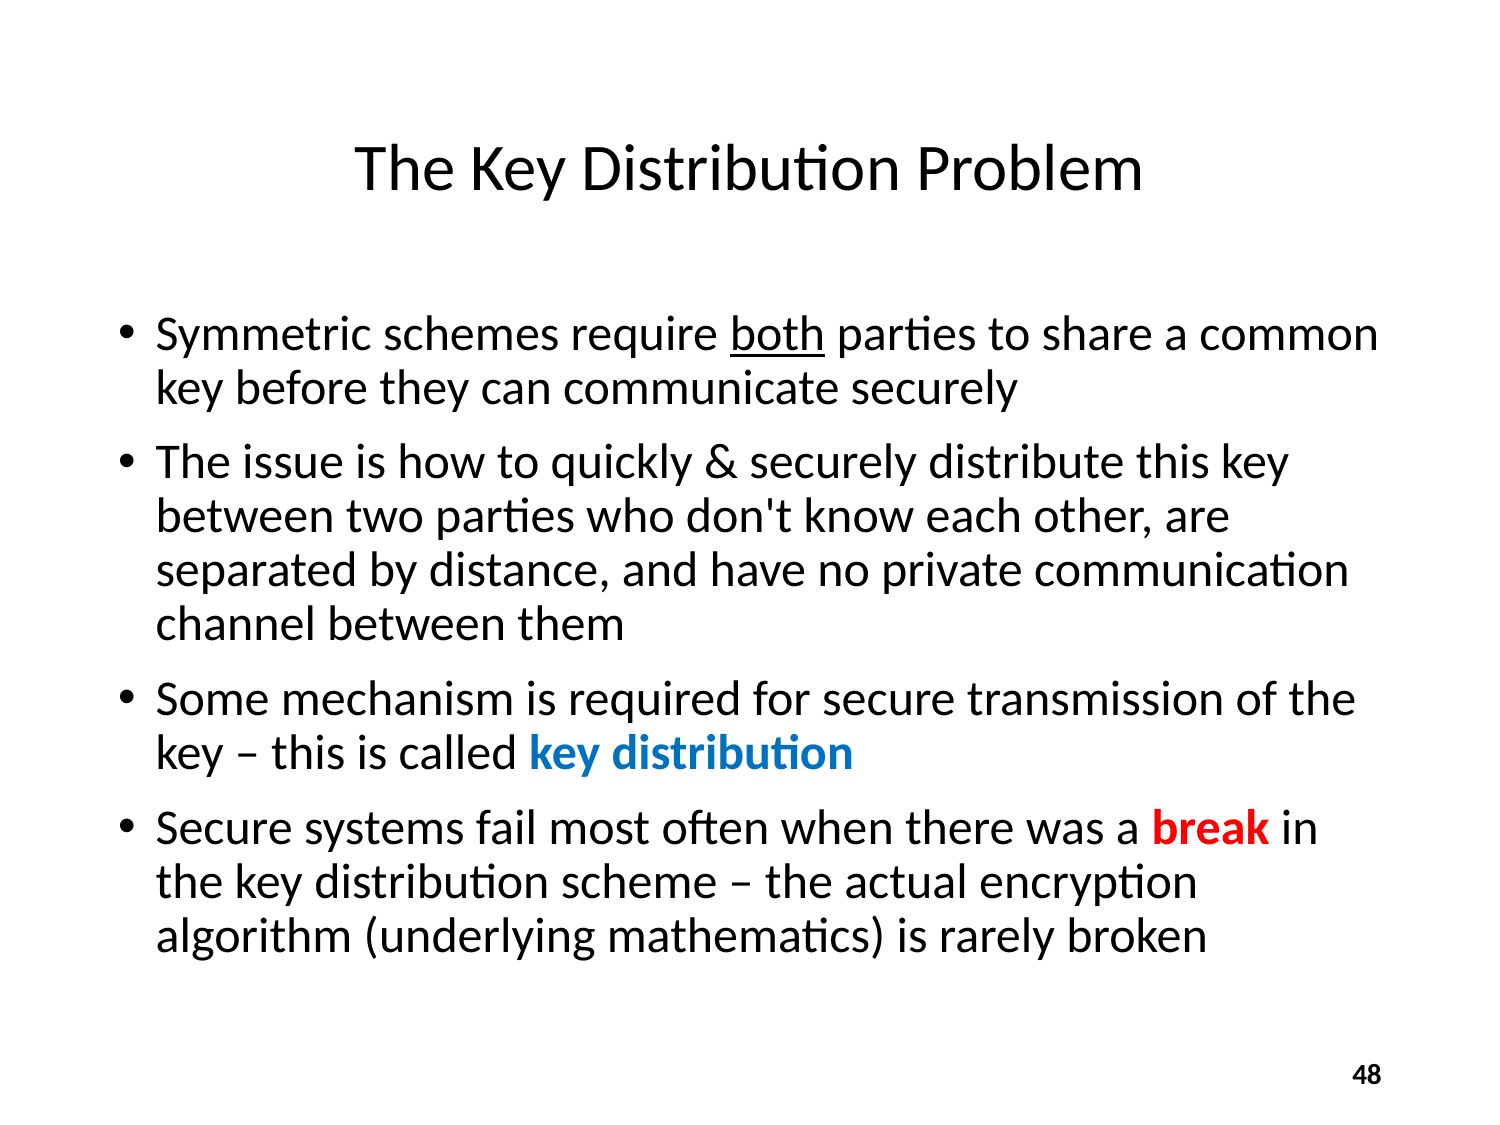

# The Key Distribution Problem
Symmetric schemes require both parties to share a common key before they can communicate securely
The issue is how to quickly & securely distribute this key between two parties who don't know each other, are separated by distance, and have no private communication channel between them
Some mechanism is required for secure transmission of the key – this is called key distribution
Secure systems fail most often when there was a break in the key distribution scheme – the actual encryption algorithm (underlying mathematics) is rarely broken
48